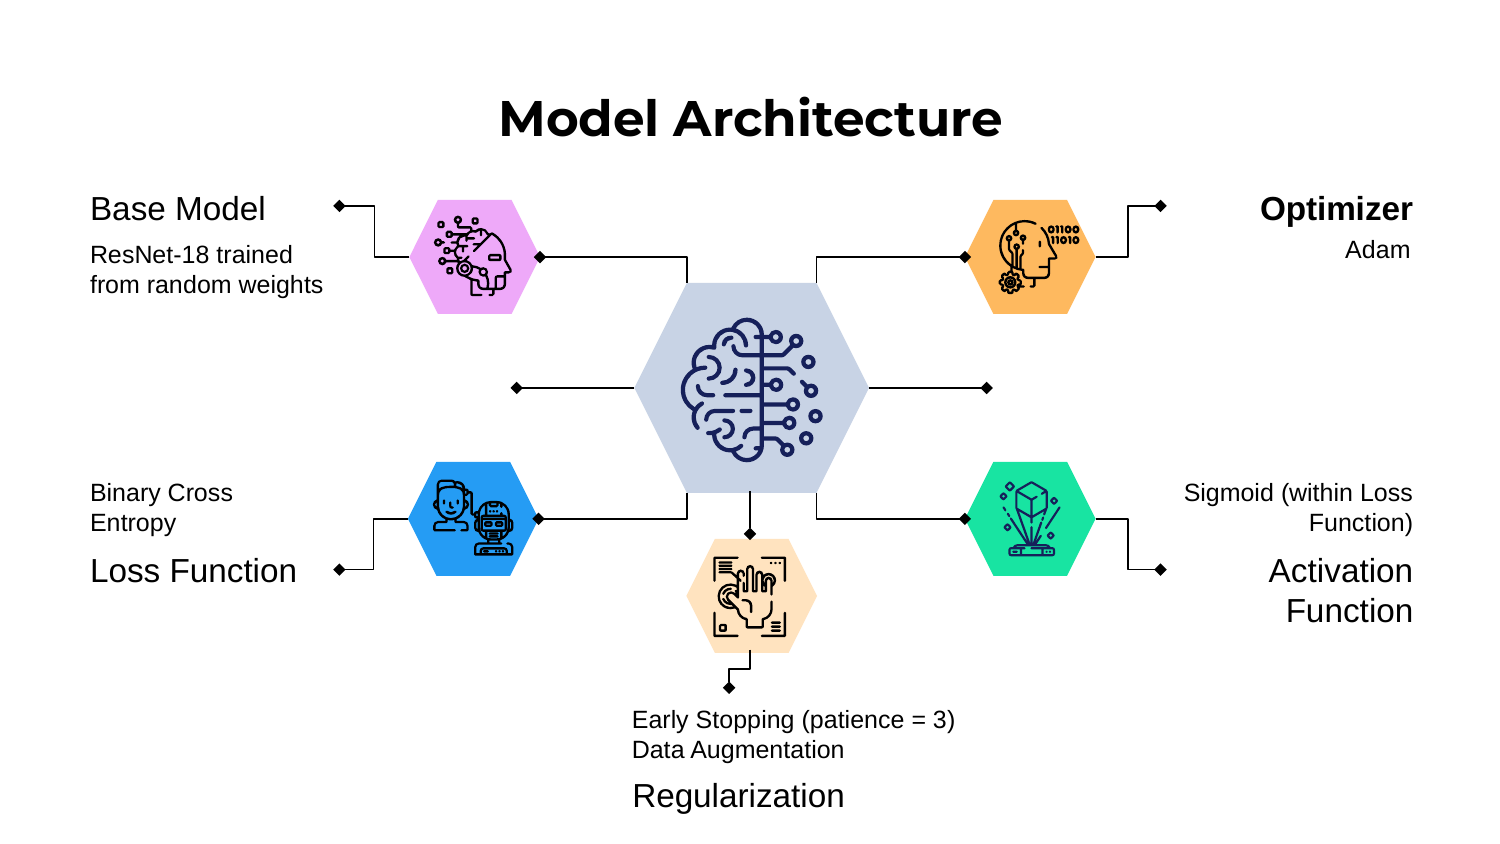

# Model Architecture
Base Model
Optimizer

Adam

ResNet-18 trained from random weights

Binary Cross Entropy
Sigmoid (within Loss Function)

Loss Function
Activation Function

Early Stopping (patience = 3)
Data Augmentation
Regularization